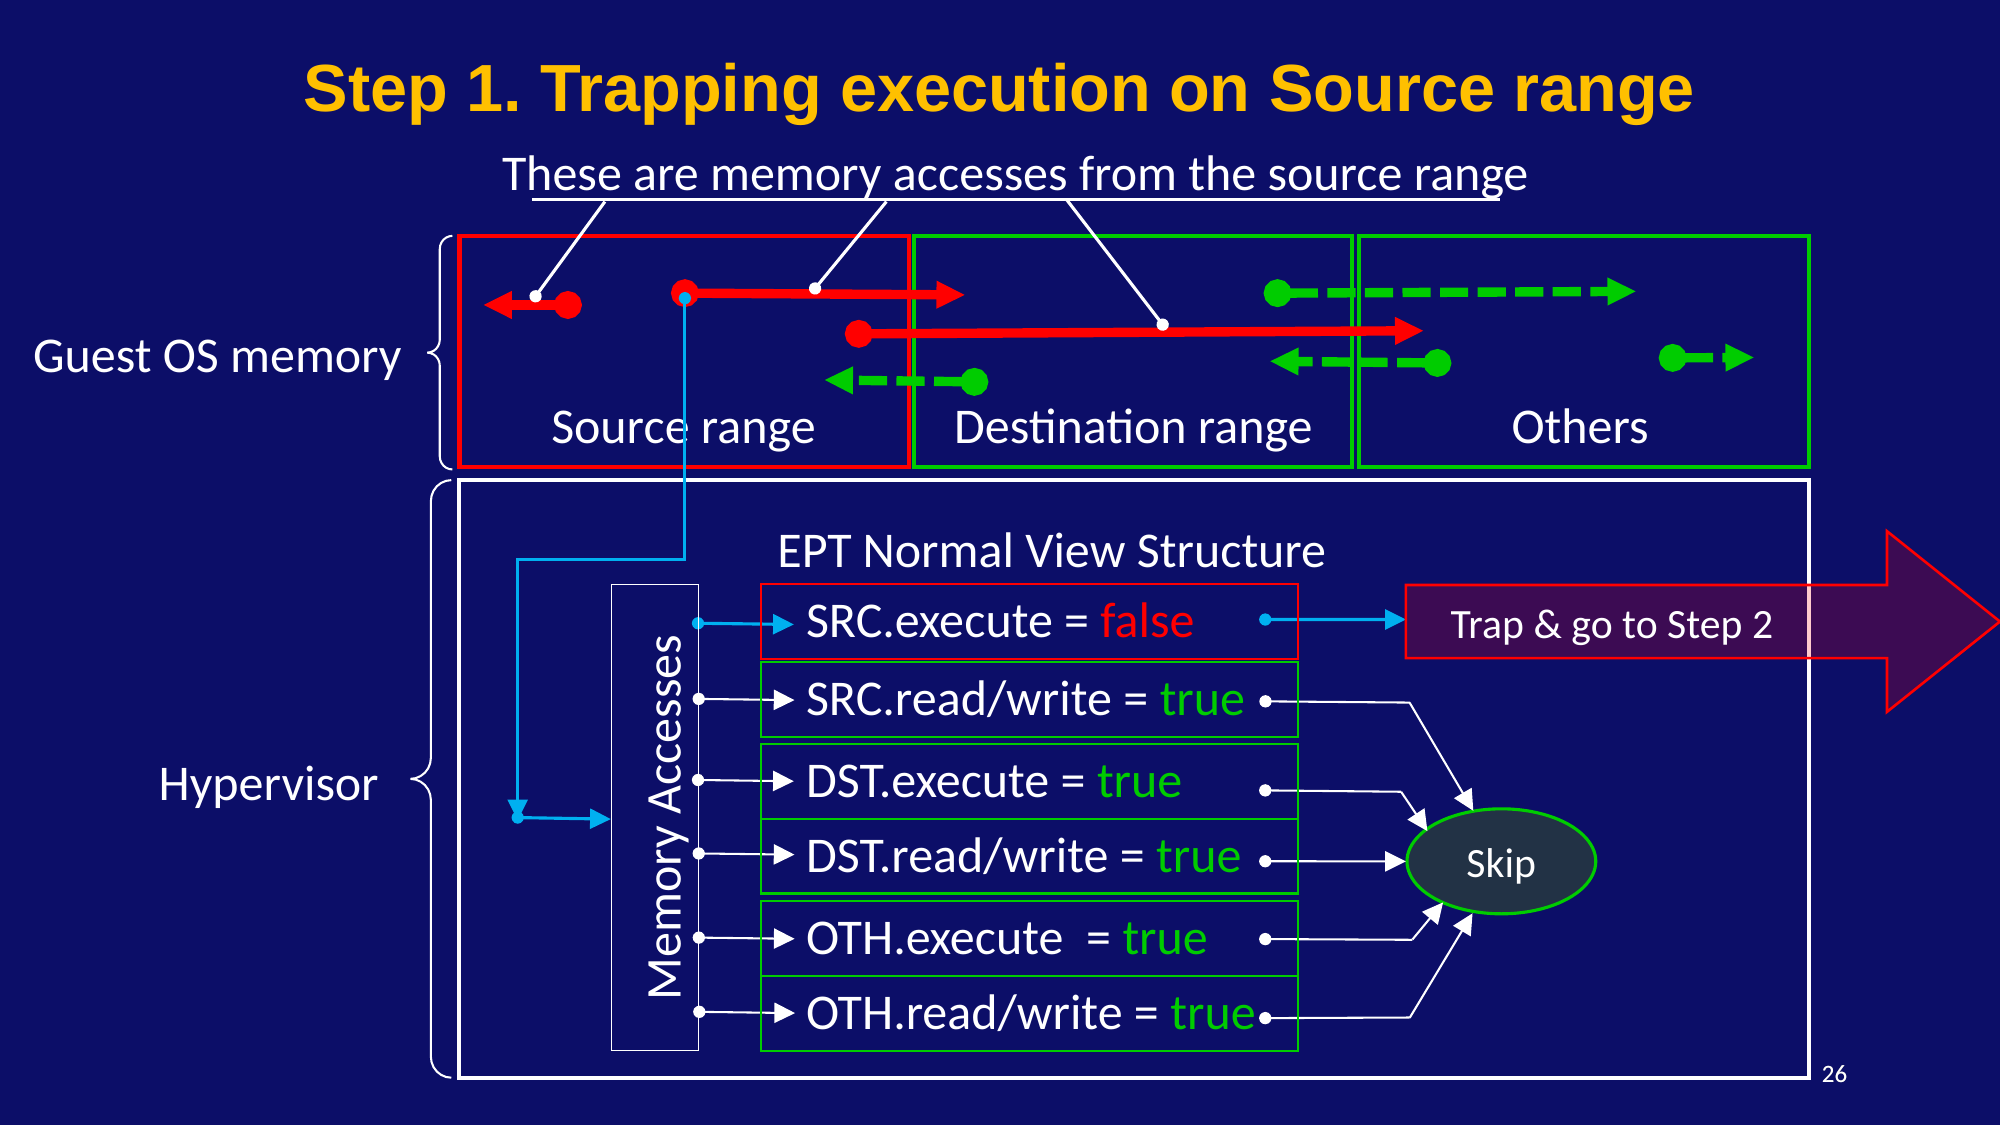

# Step 1. Trapping execution on Source range
These are memory accesses from the source range

Guest OS memory
Trap & go to Step 2
Source range
Others
Destination range

EPT Normal View Structure
SRC.execute = false
SRC.read/write = true
Hypervisor
DST.execute = true
Memory Accesses
Skip
DST.read/write = true
OTH.execute  = true
OTH.read/write = true
26
26